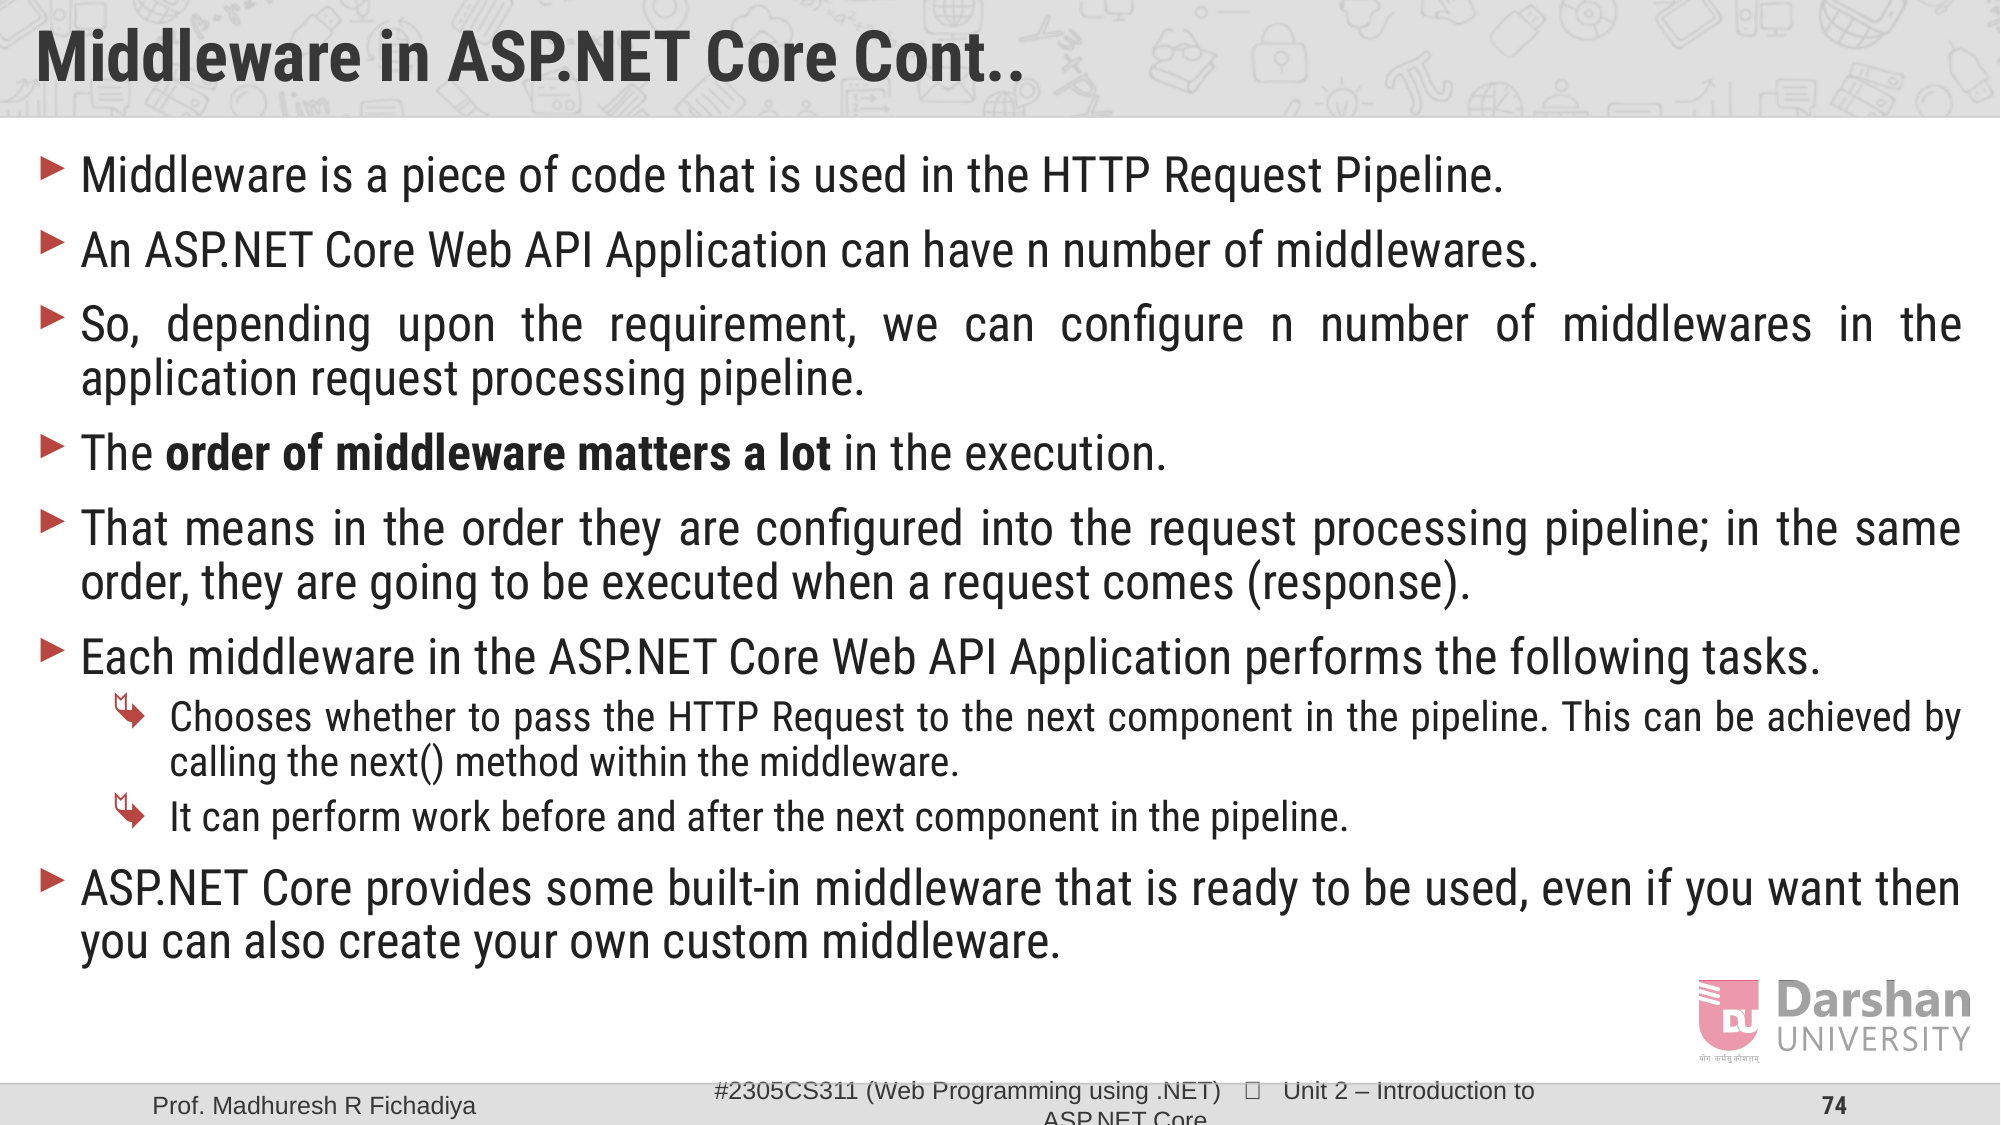

# Middleware in ASP.NET Core Cont..
Middleware is a piece of code that is used in the HTTP Request Pipeline.
An ASP.NET Core Web API Application can have n number of middlewares.
So, depending upon the requirement, we can configure n number of middlewares in the application request processing pipeline.
The order of middleware matters a lot in the execution.
That means in the order they are configured into the request processing pipeline; in the same order, they are going to be executed when a request comes (response).
Each middleware in the ASP.NET Core Web API Application performs the following tasks.
Chooses whether to pass the HTTP Request to the next component in the pipeline. This can be achieved by calling the next() method within the middleware.
It can perform work before and after the next component in the pipeline.
ASP.NET Core provides some built-in middleware that is ready to be used, even if you want then you can also create your own custom middleware.